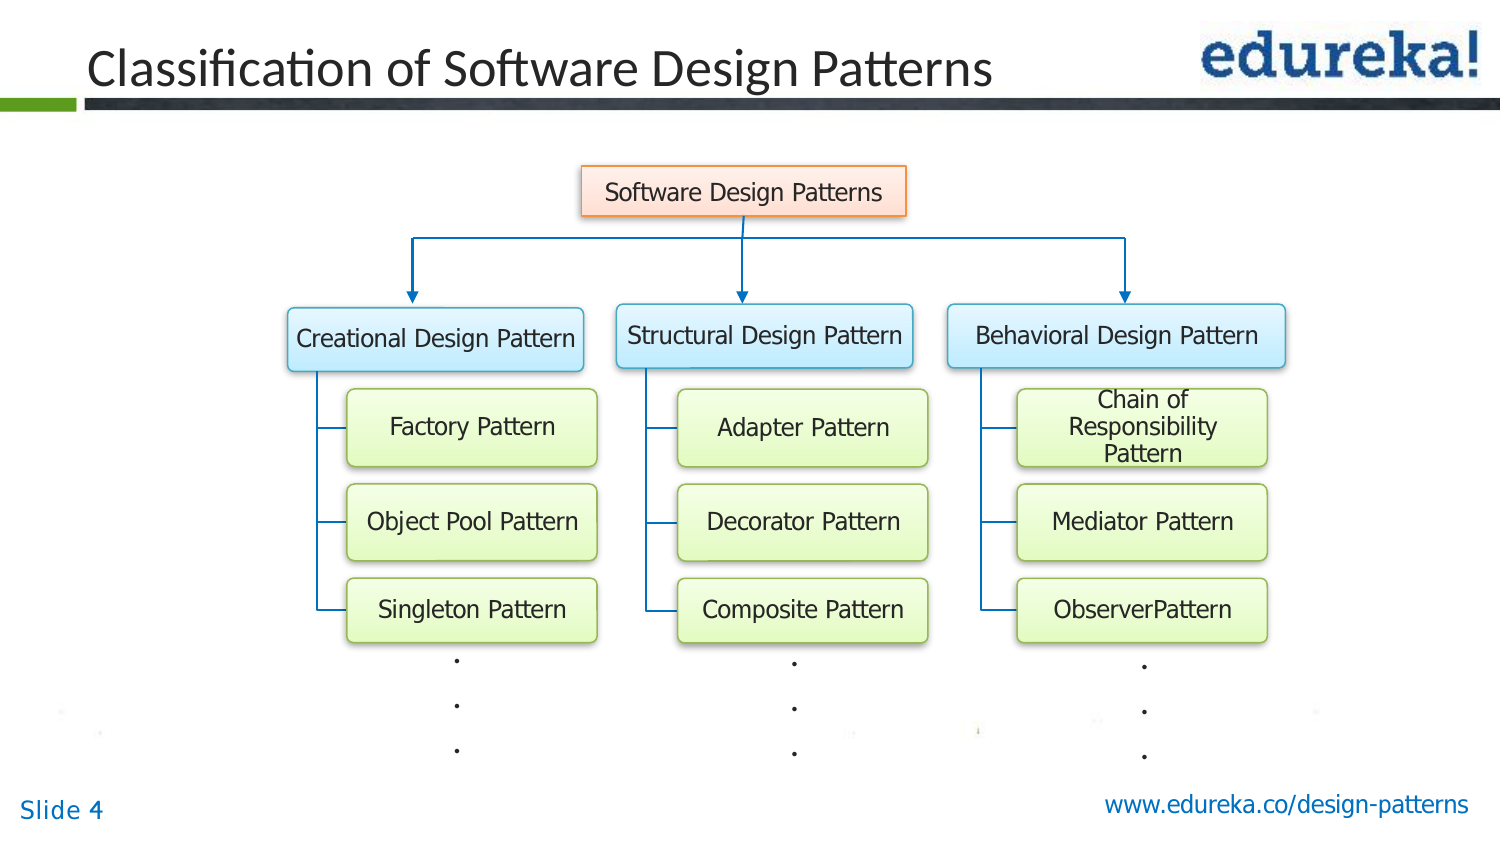

Classification of Software Design Patterns
Software Design Patterns
Creational Design Pattern
Factory Pattern
Object Pool Pattern
Singleton Pattern
Structural Design Pattern
Adapter Pattern
Decorator Pattern
Composite Pattern
Behavioral Design Pattern
Chain of Responsibility Pattern
Mediator Pattern
ObserverPattern
.
.
.

.
.
.

.
.
.